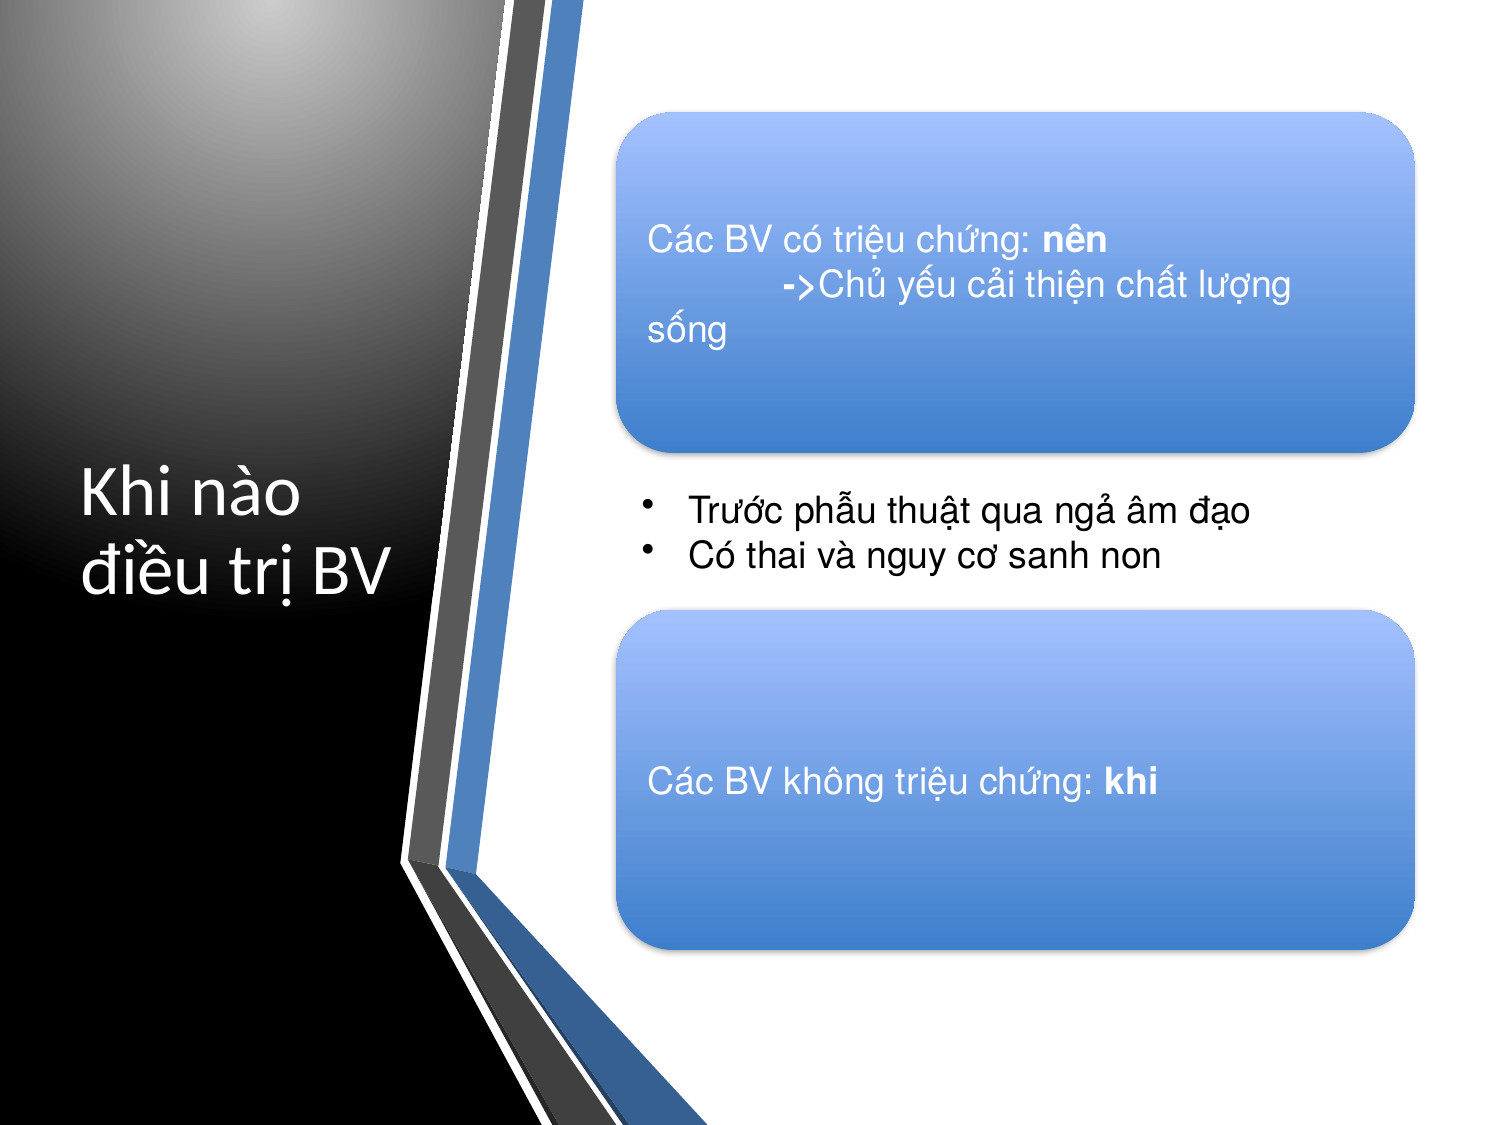

# Khi nào điều trị BV
Các BV có triệu chứng: nên                                        ->Chủ yếu cải thiện chất lượng sống
Các BV không triệu chứng: khi
Trước phẫu thuật qua ngả âm đạo
Có thai và nguy cơ sanh non